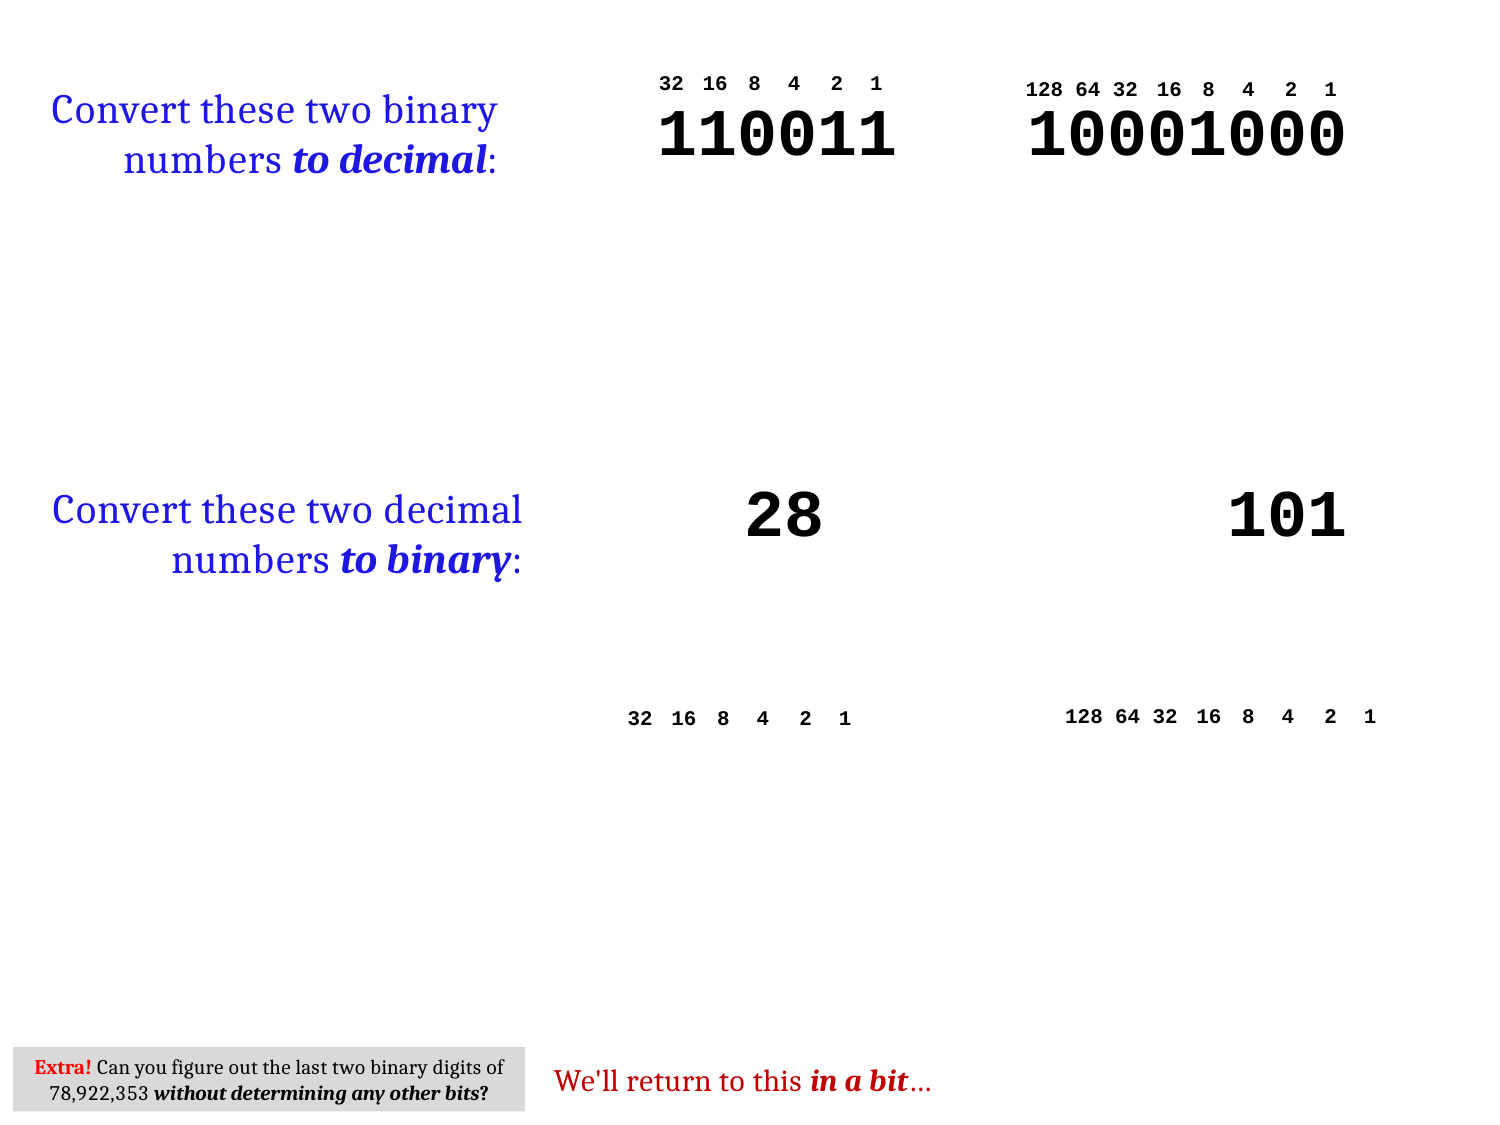

32
16
8
4
2
1
128
64
32
16
8
4
2
1
Convert these two binary numbers to decimal:
110011
10001000
28
101
Convert these two decimal numbers to binary:
128
64
32
16
8
4
2
1
32
16
8
4
2
1
Extra! Can you figure out the last two binary digits of 78,922,353 without determining any other bits?
We'll return to this in a bit…